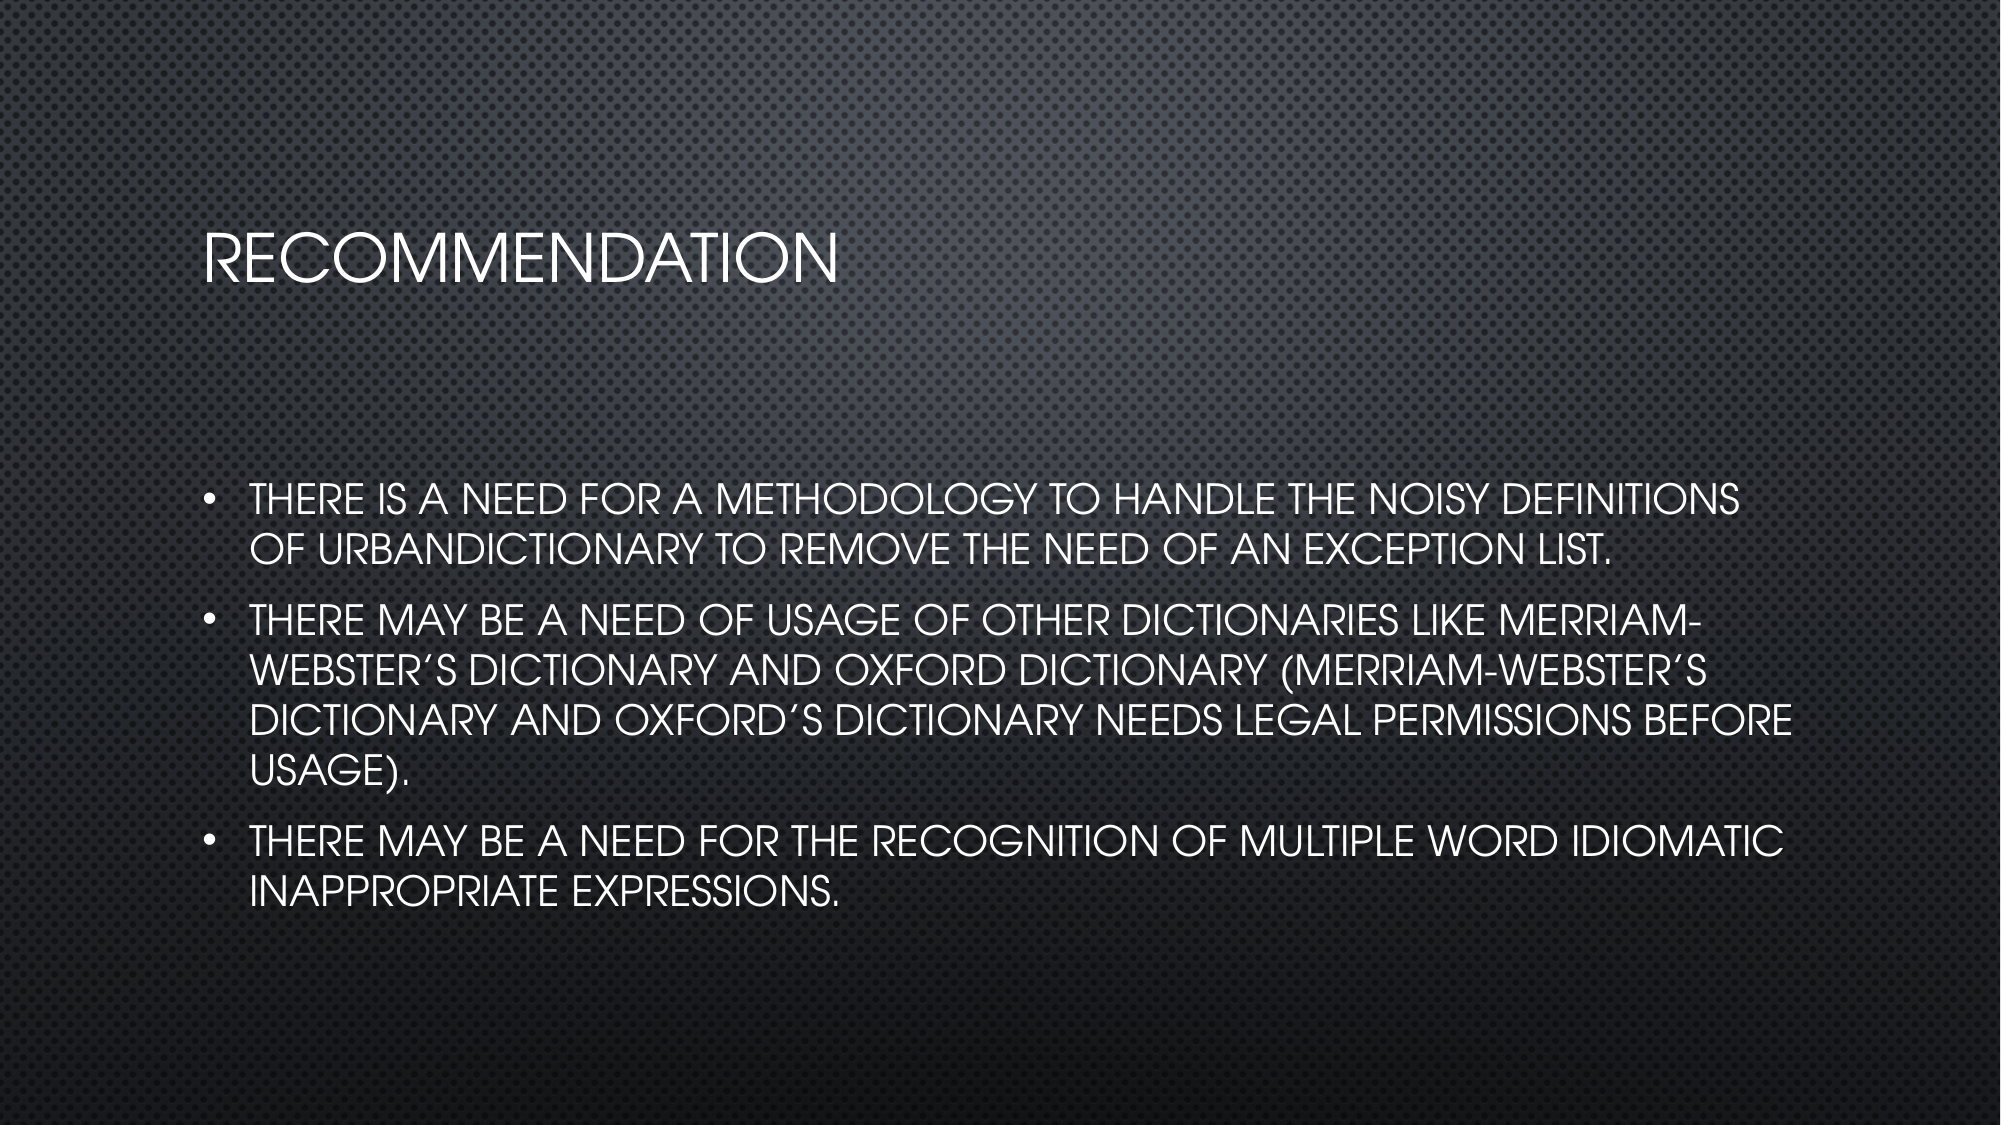

# Recommendation
There is a need for a methodology to handle the noisy definitions of UrbanDictionary to remove the need of an exception list.
There may be a need of usage of other dictionaries like Merriam-Webster’s Dictionary and Oxford Dictionary (Merriam-Webster’s Dictionary and Oxford’s dictionary needs legal permissions before usage).
There may be a need for the recognition of multiple word idiomatic inappropriate expressions.